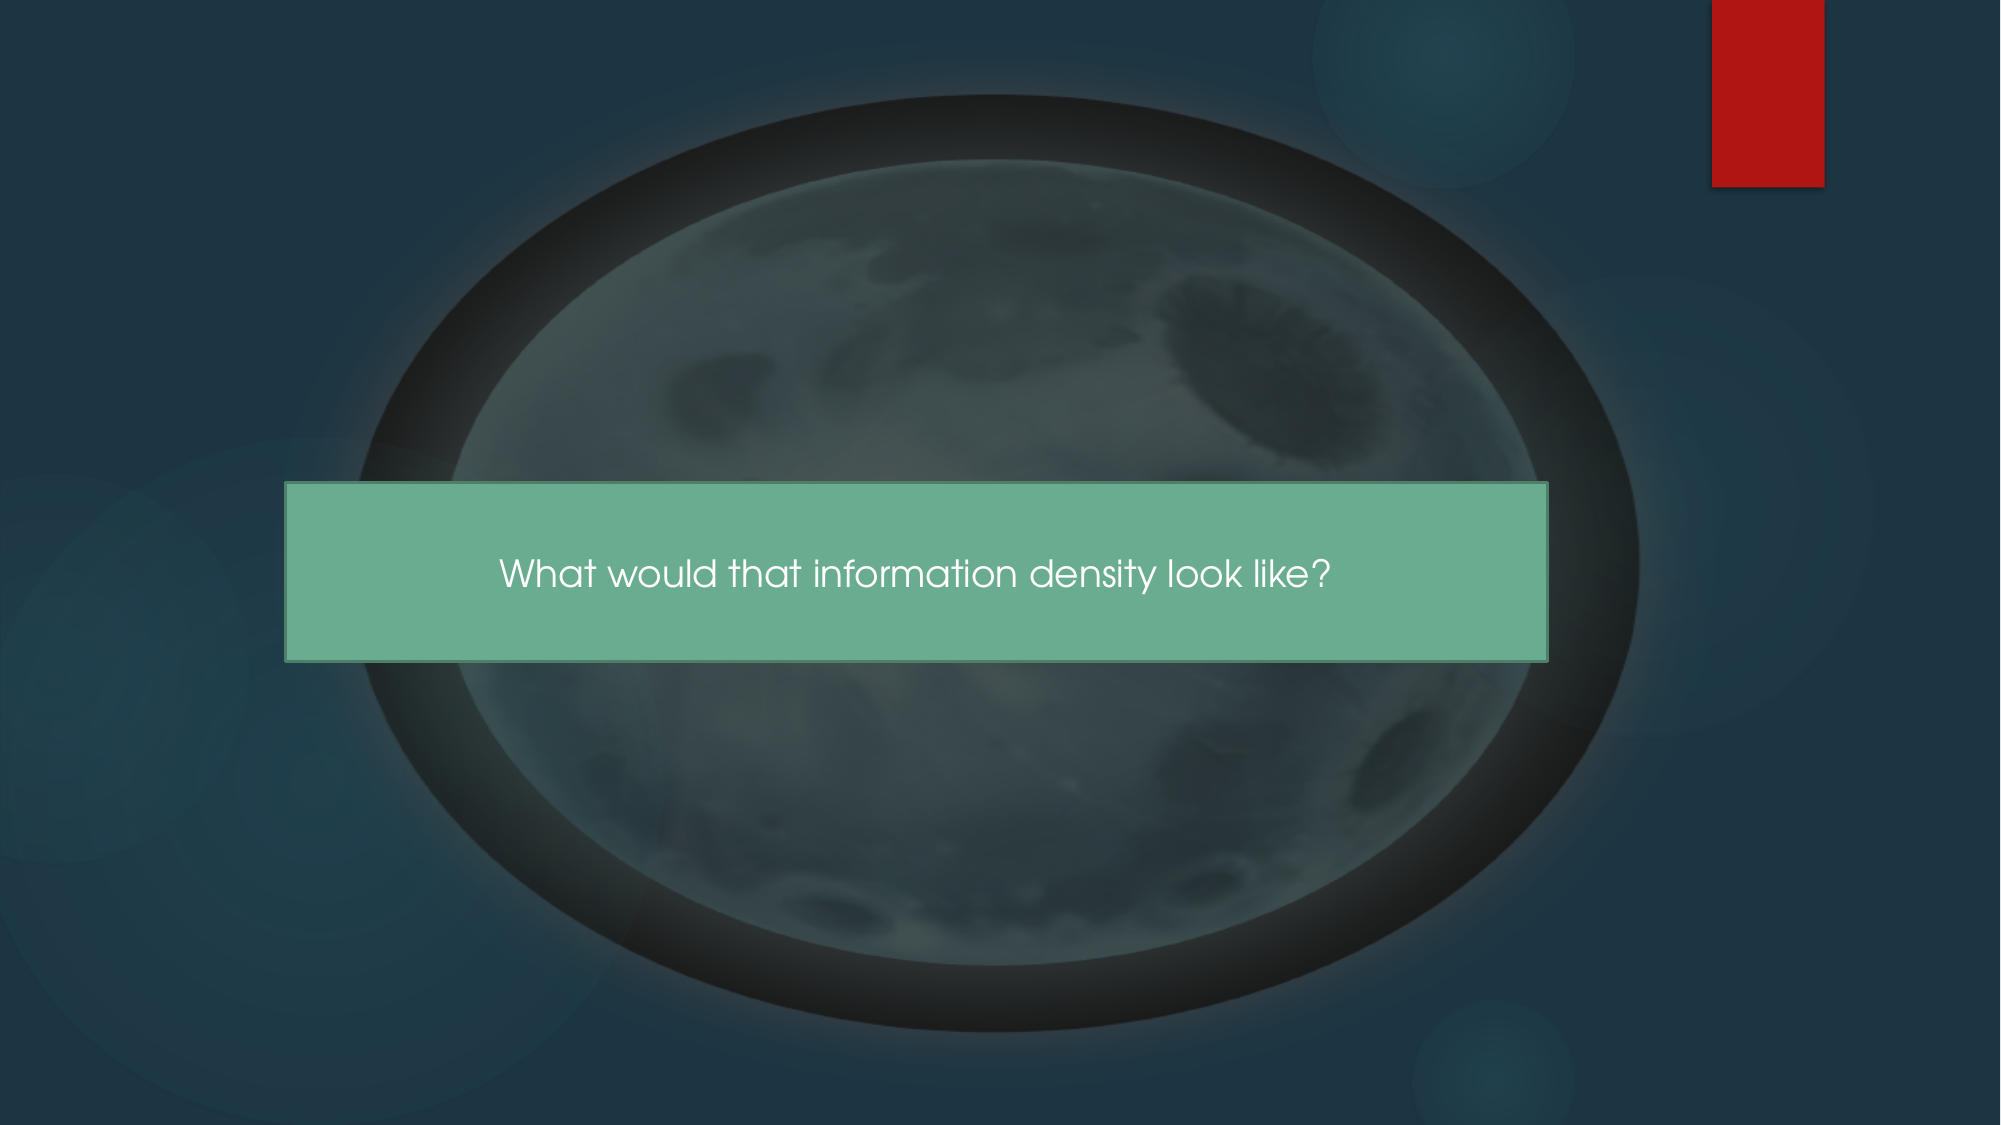

What would that information density look like?